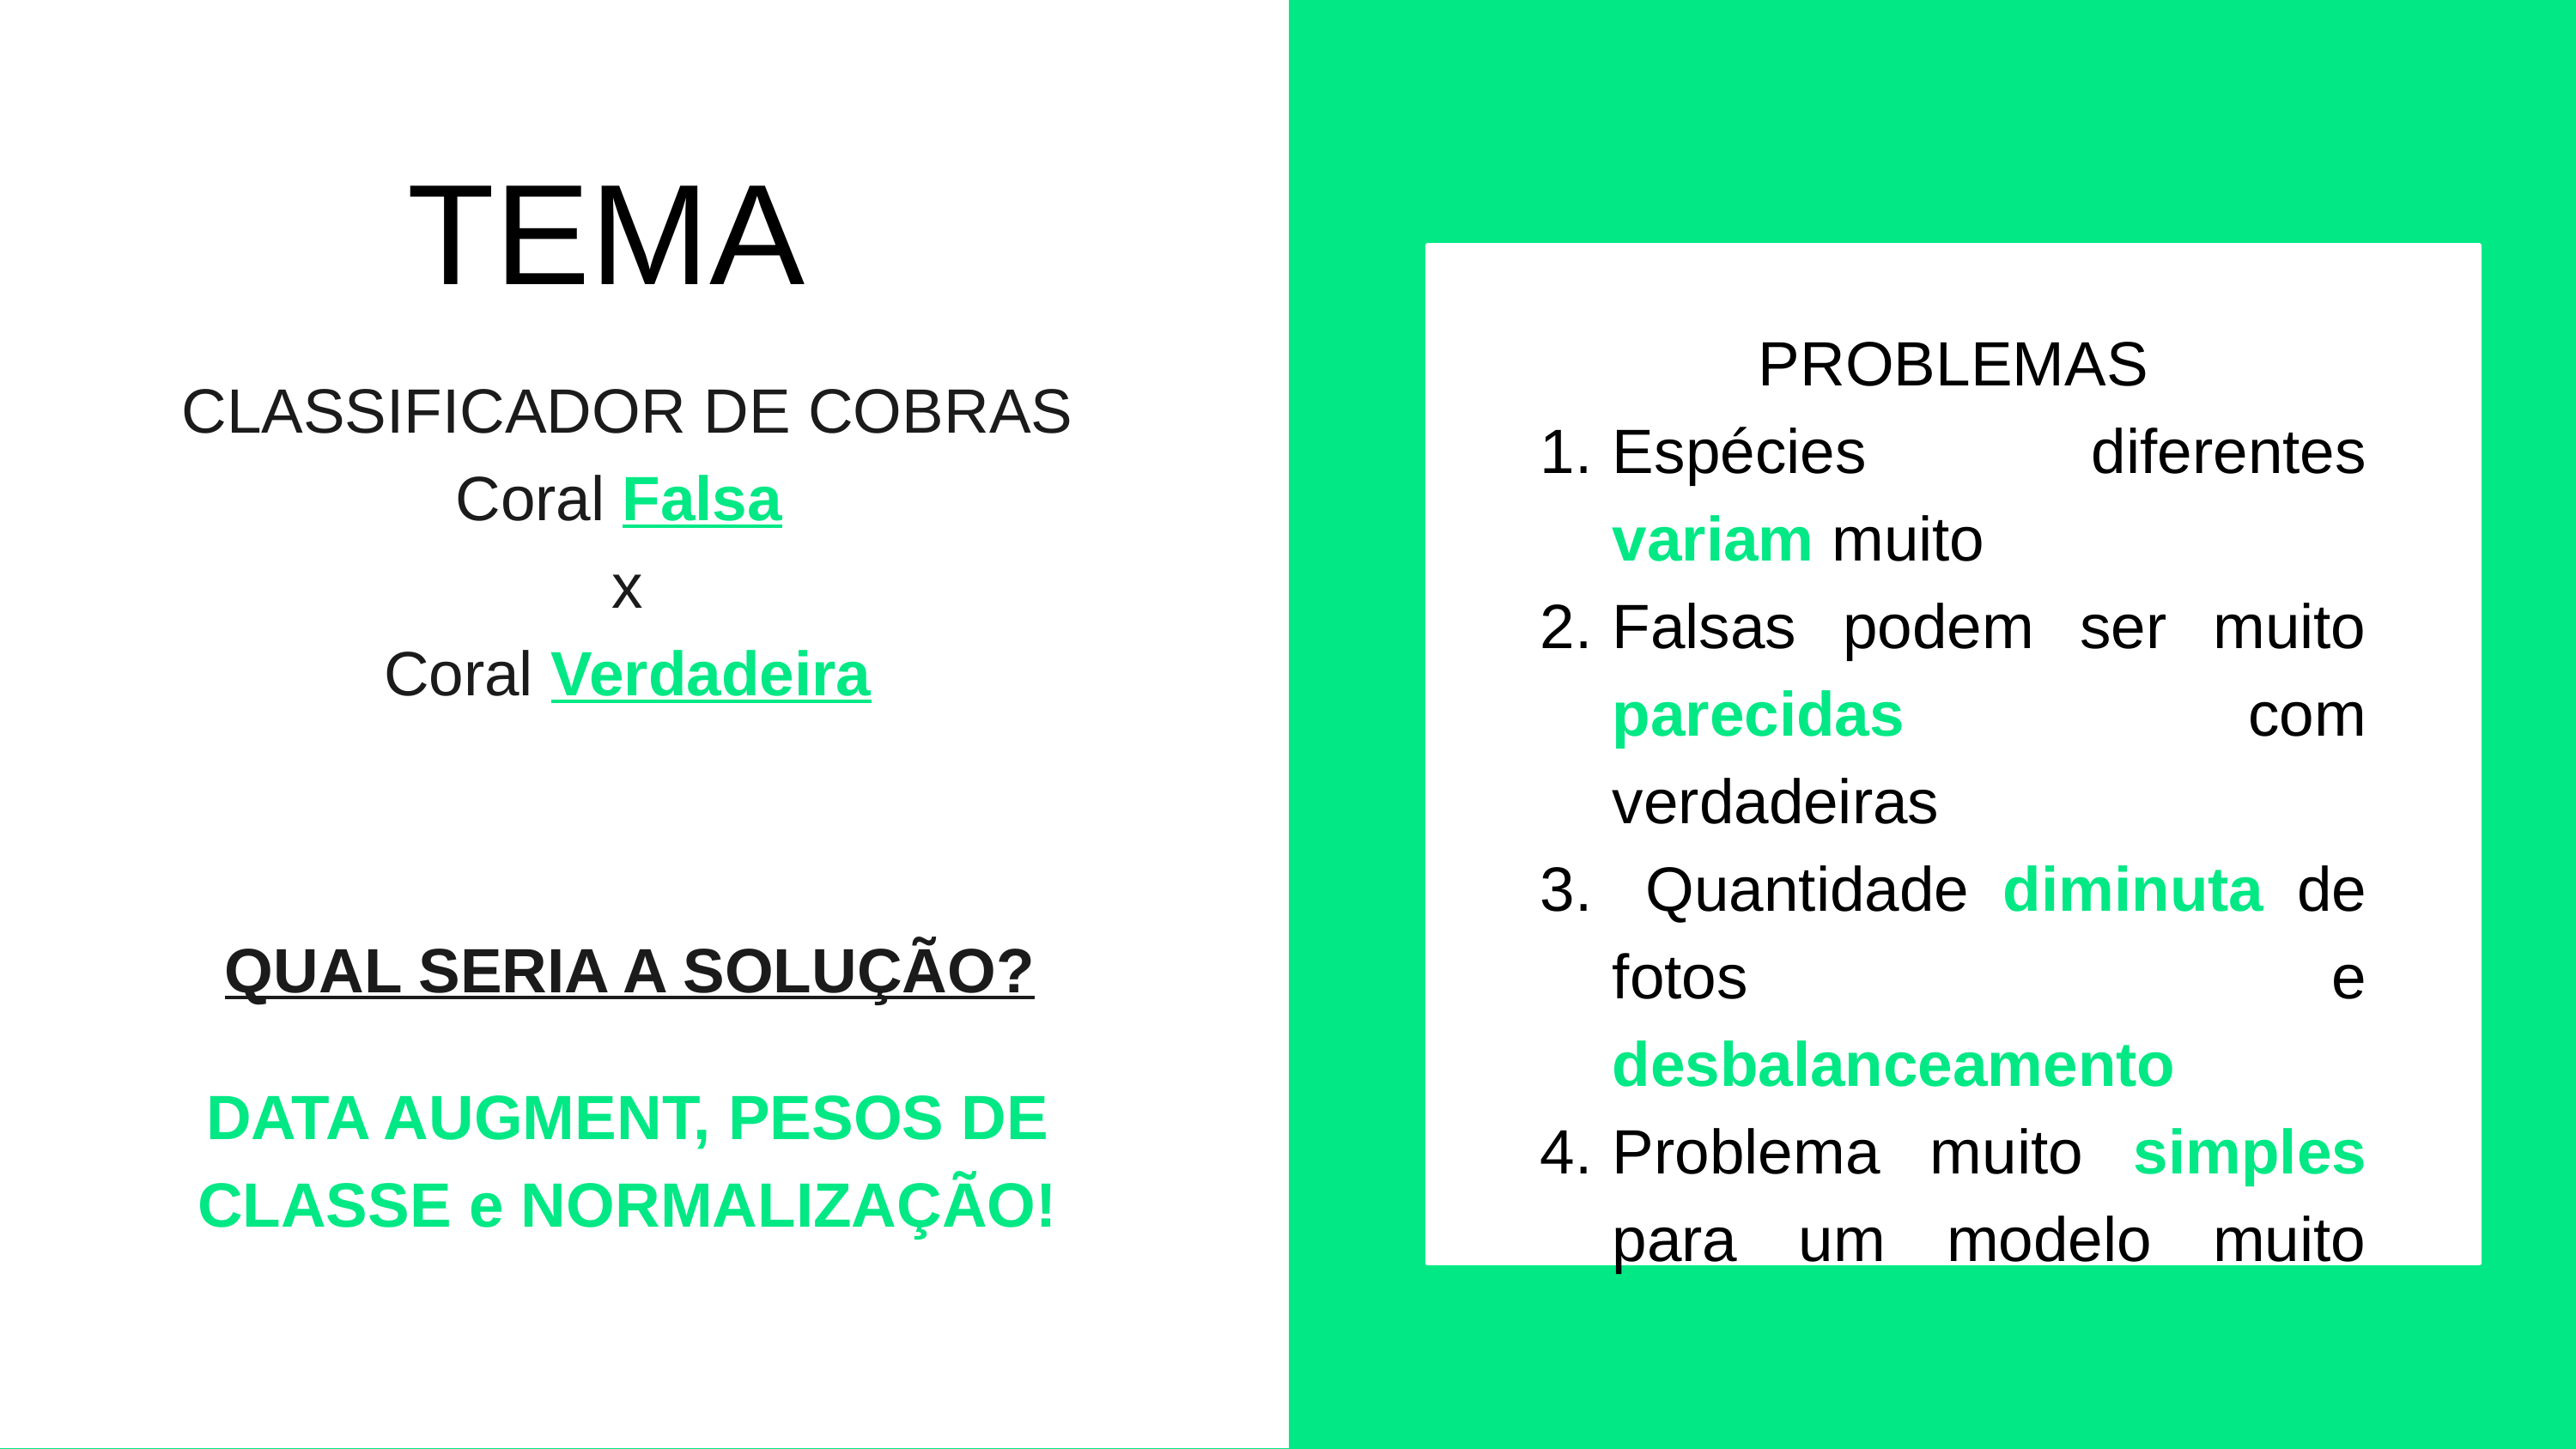

TEMA

PROBLEMAS
Espécies diferentes variam muito
Falsas podem ser muito parecidas com verdadeiras
 Quantidade diminuta de fotos e desbalanceamento
Problema muito simples para um modelo muito complexo

CLASSIFICADOR DE COBRAS
Coral Falsa
x
Coral Verdadeira

QUAL SERIA A SOLUÇÃO?
DATA AUGMENT, PESOS DE CLASSE e NORMALIZAÇÃO!